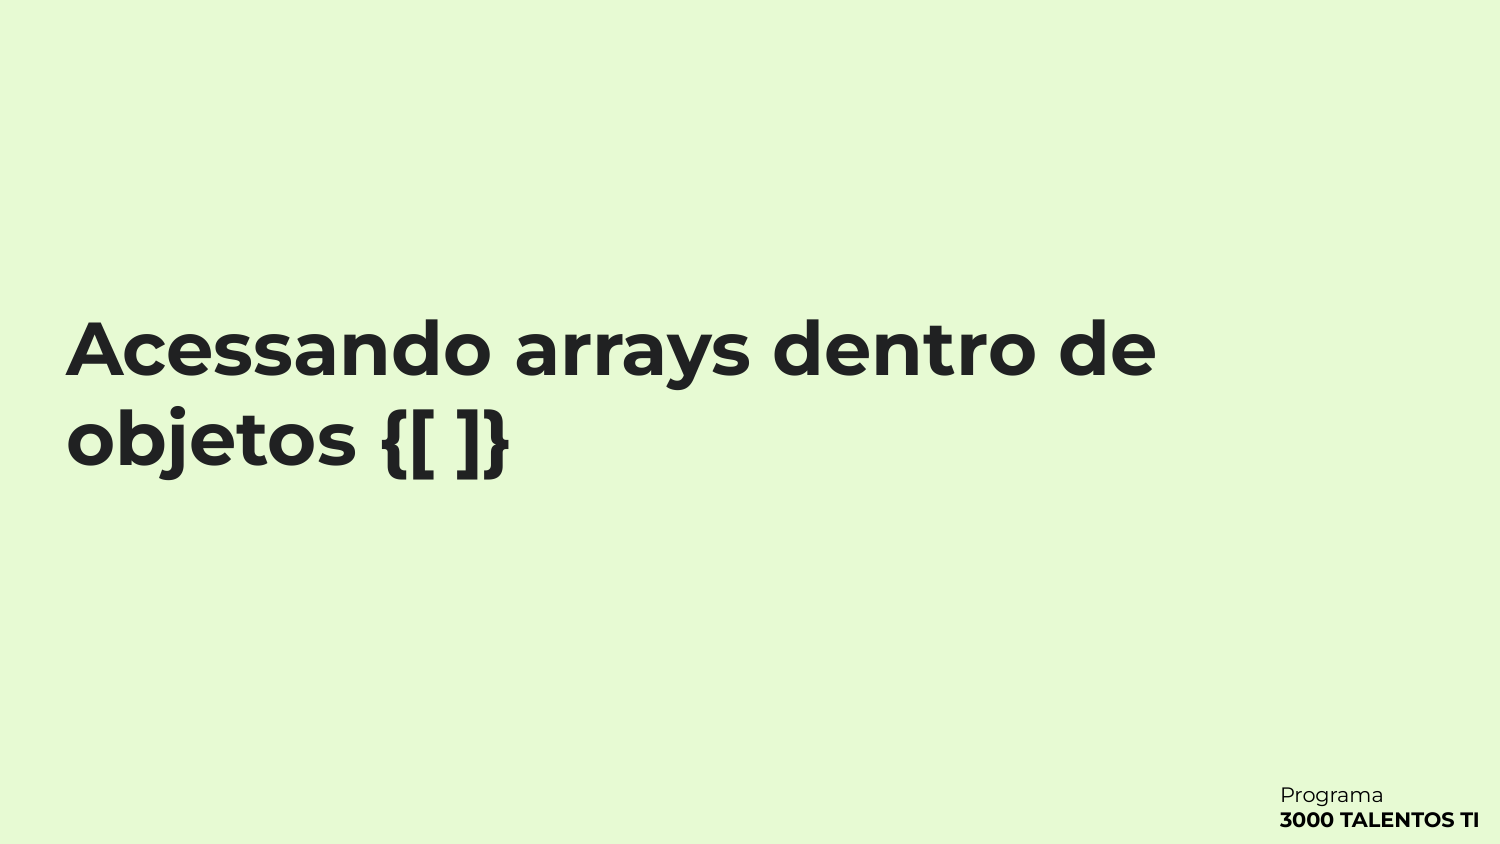

# Acessando arrays dentro de objetos {[ ]}